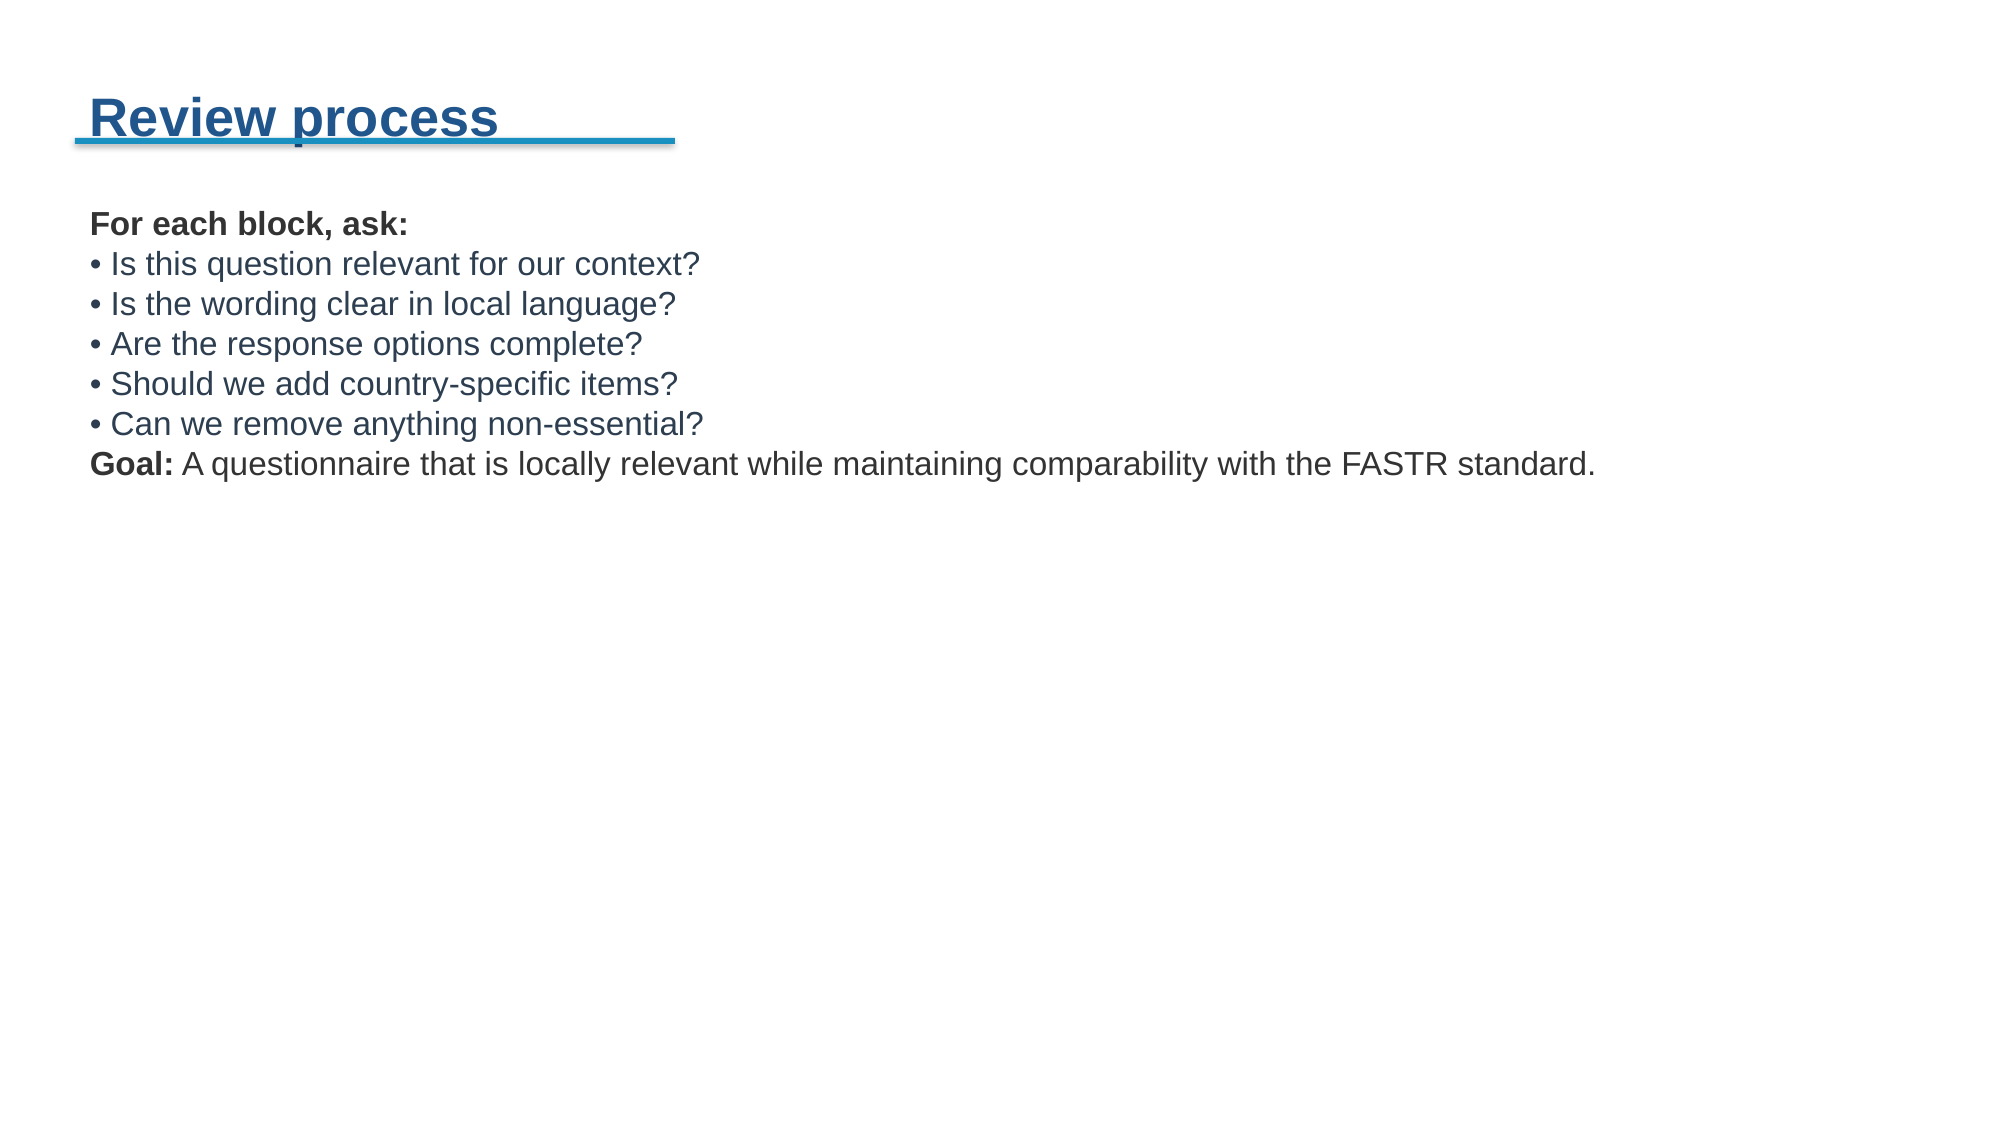

Review process

For each block, ask:
• Is this question relevant for our context?
• Is the wording clear in local language?
• Are the response options complete?
• Should we add country-specific items?
• Can we remove anything non-essential?
Goal: A questionnaire that is locally relevant while maintaining comparability with the FASTR standard.